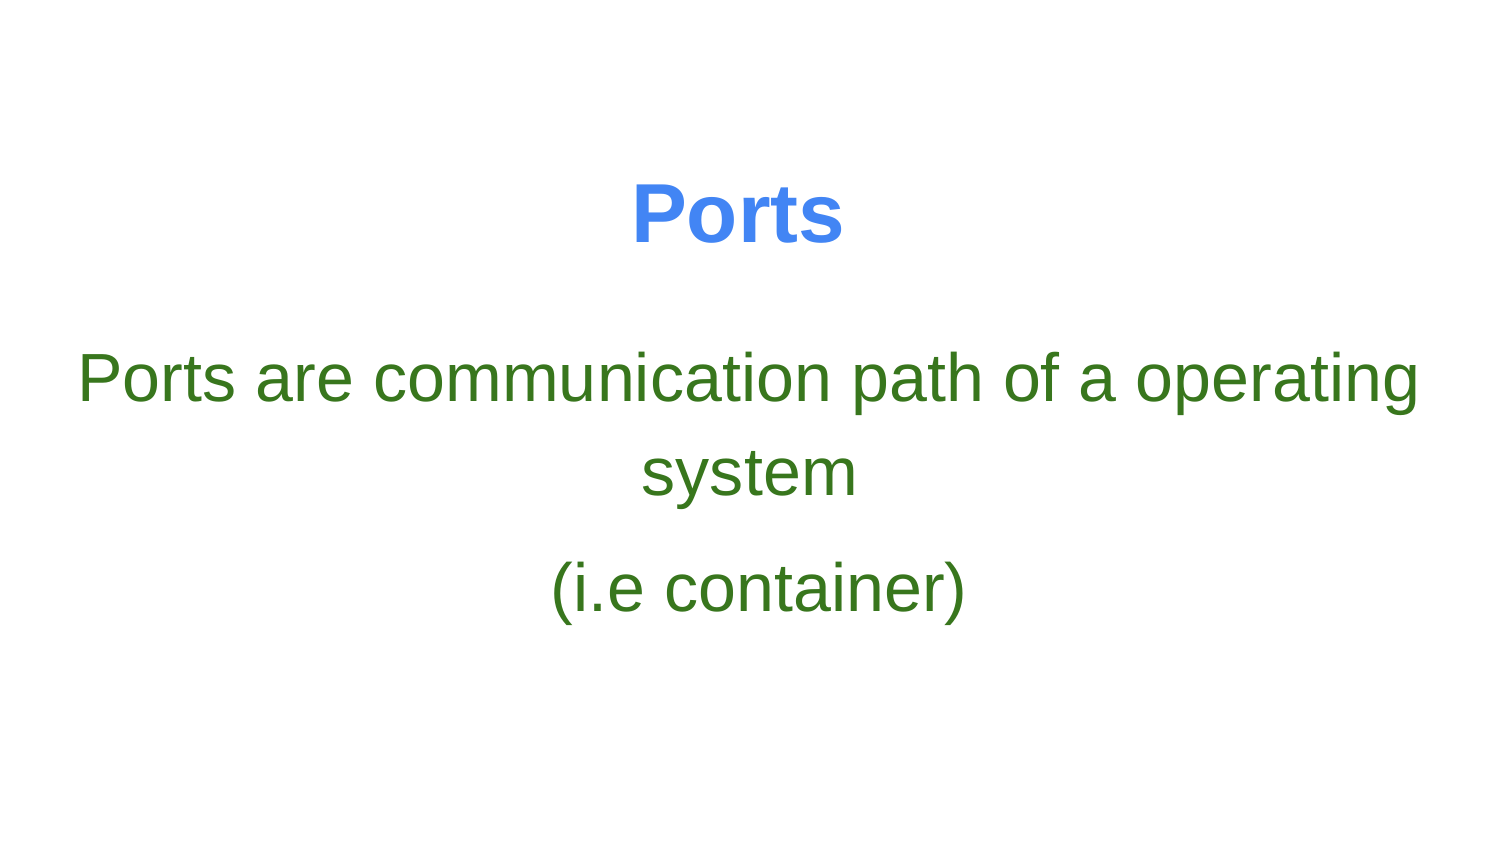

# Ports
Ports are communication path of a operating system
 (i.e container)